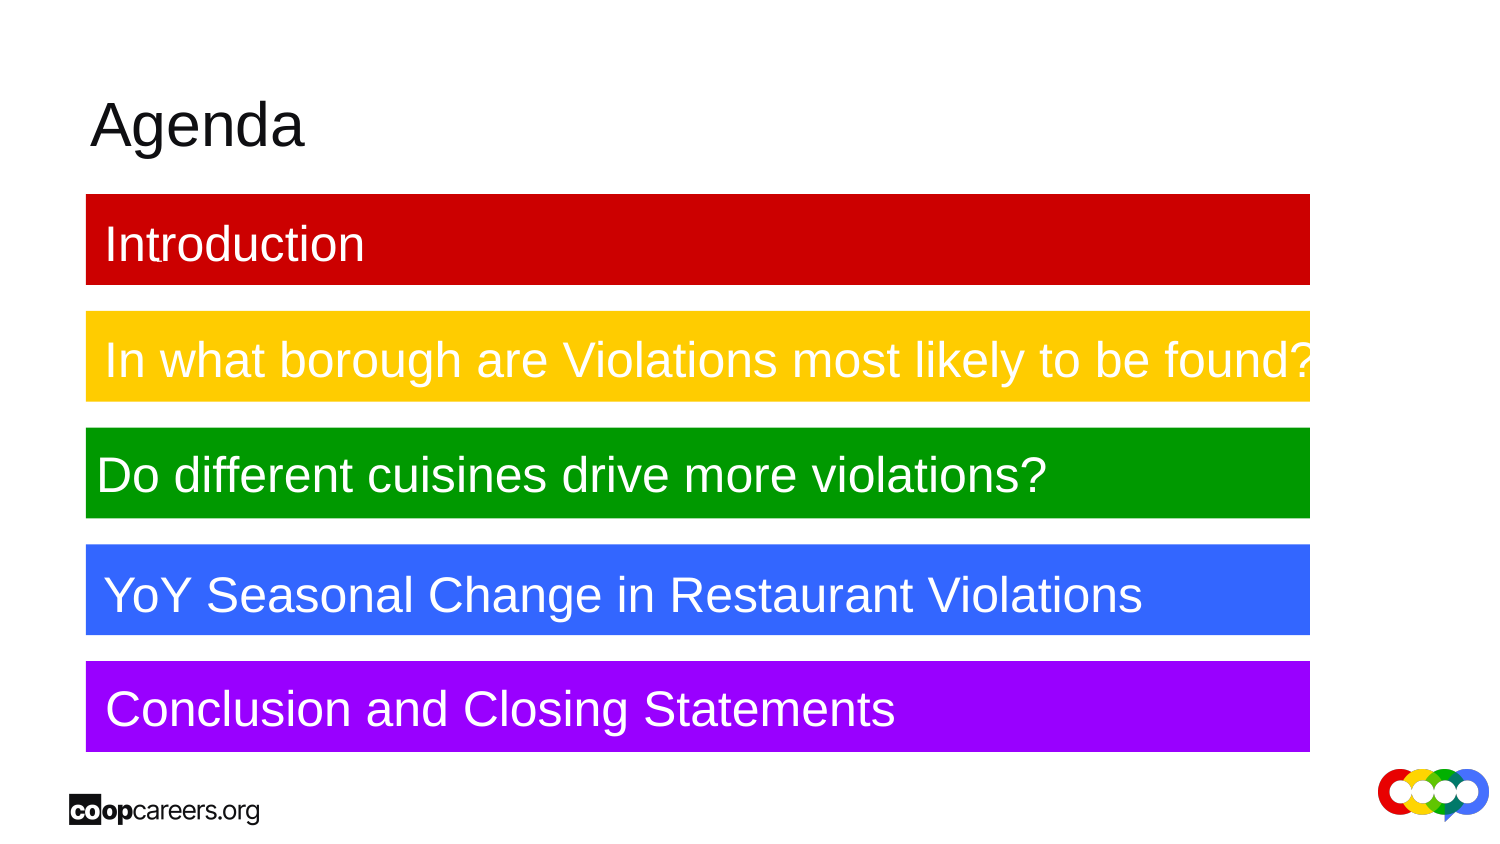

# Agenda
Introduction

In what borough are Violations most likely to be found?

 Do different cuisines drive more violations?

YoY Seasonal Change in Restaurant Violations

Conclusion and Closing Statements